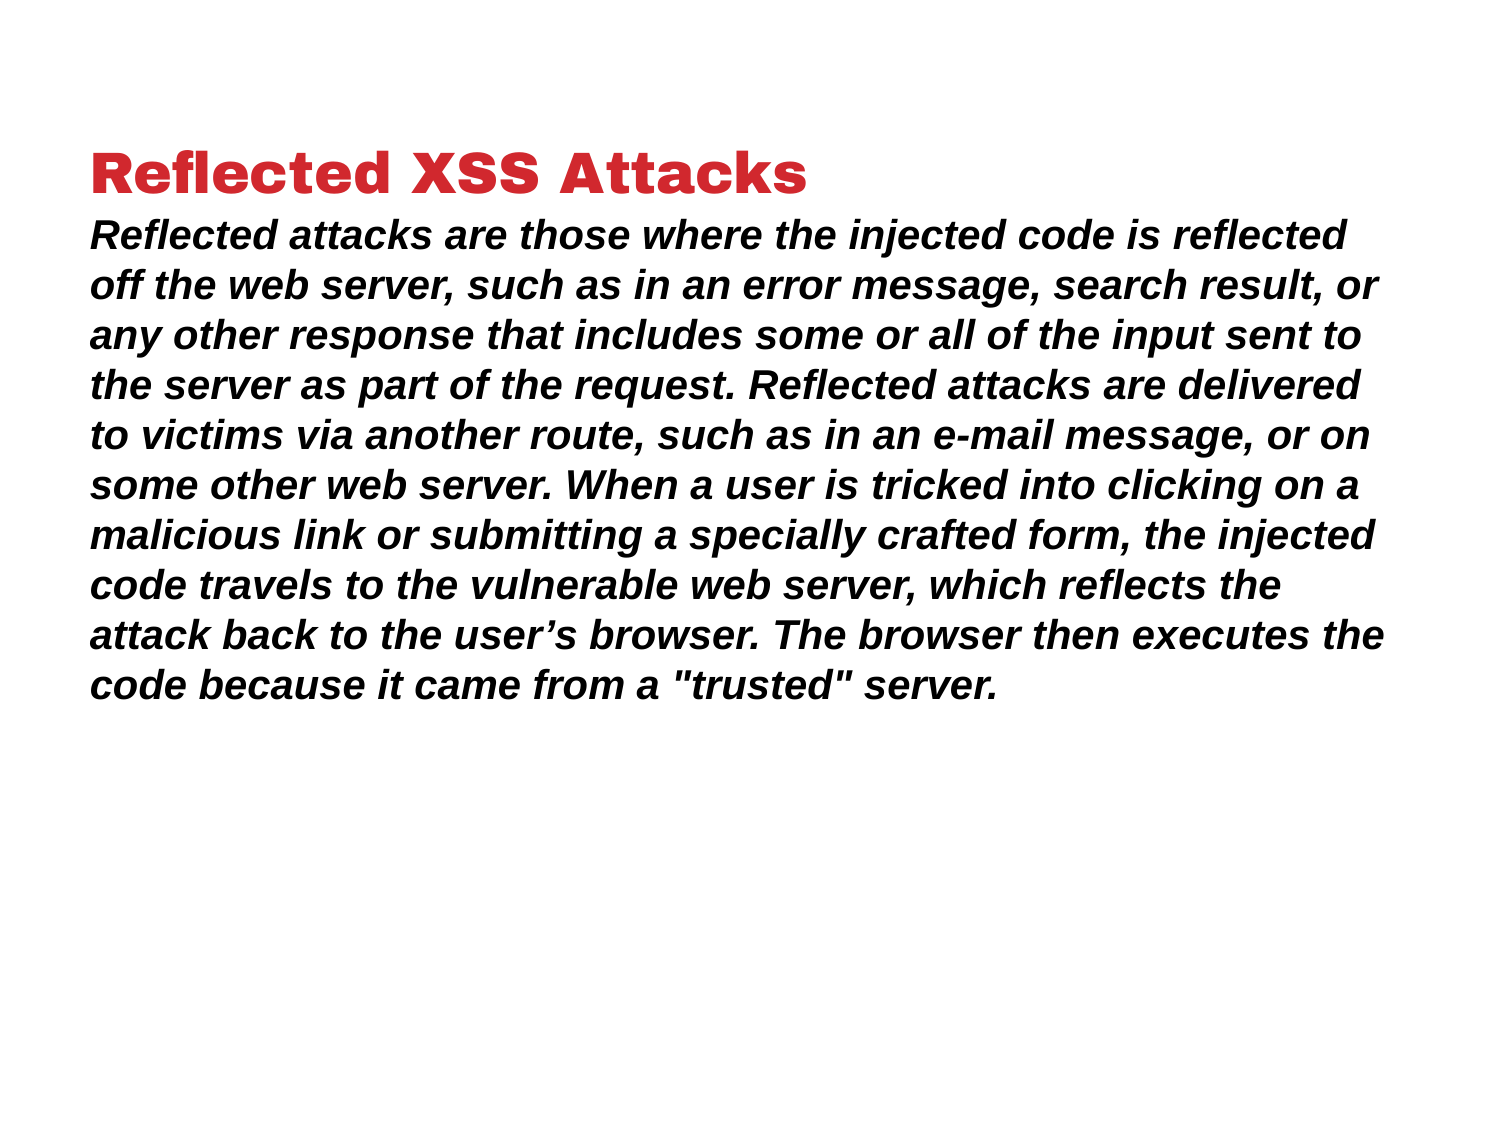

Reflected XSS Attacks
Reflected attacks are those where the injected code is reflected off the web server, such as in an error message, search result, or any other response that includes some or all of the input sent to the server as part of the request. Reflected attacks are delivered to victims via another route, such as in an e-mail message, or on some other web server. When a user is tricked into clicking on a malicious link or submitting a specially crafted form, the injected code travels to the vulnerable web server, which reflects the attack back to the user’s browser. The browser then executes the code because it came from a "trusted" server.